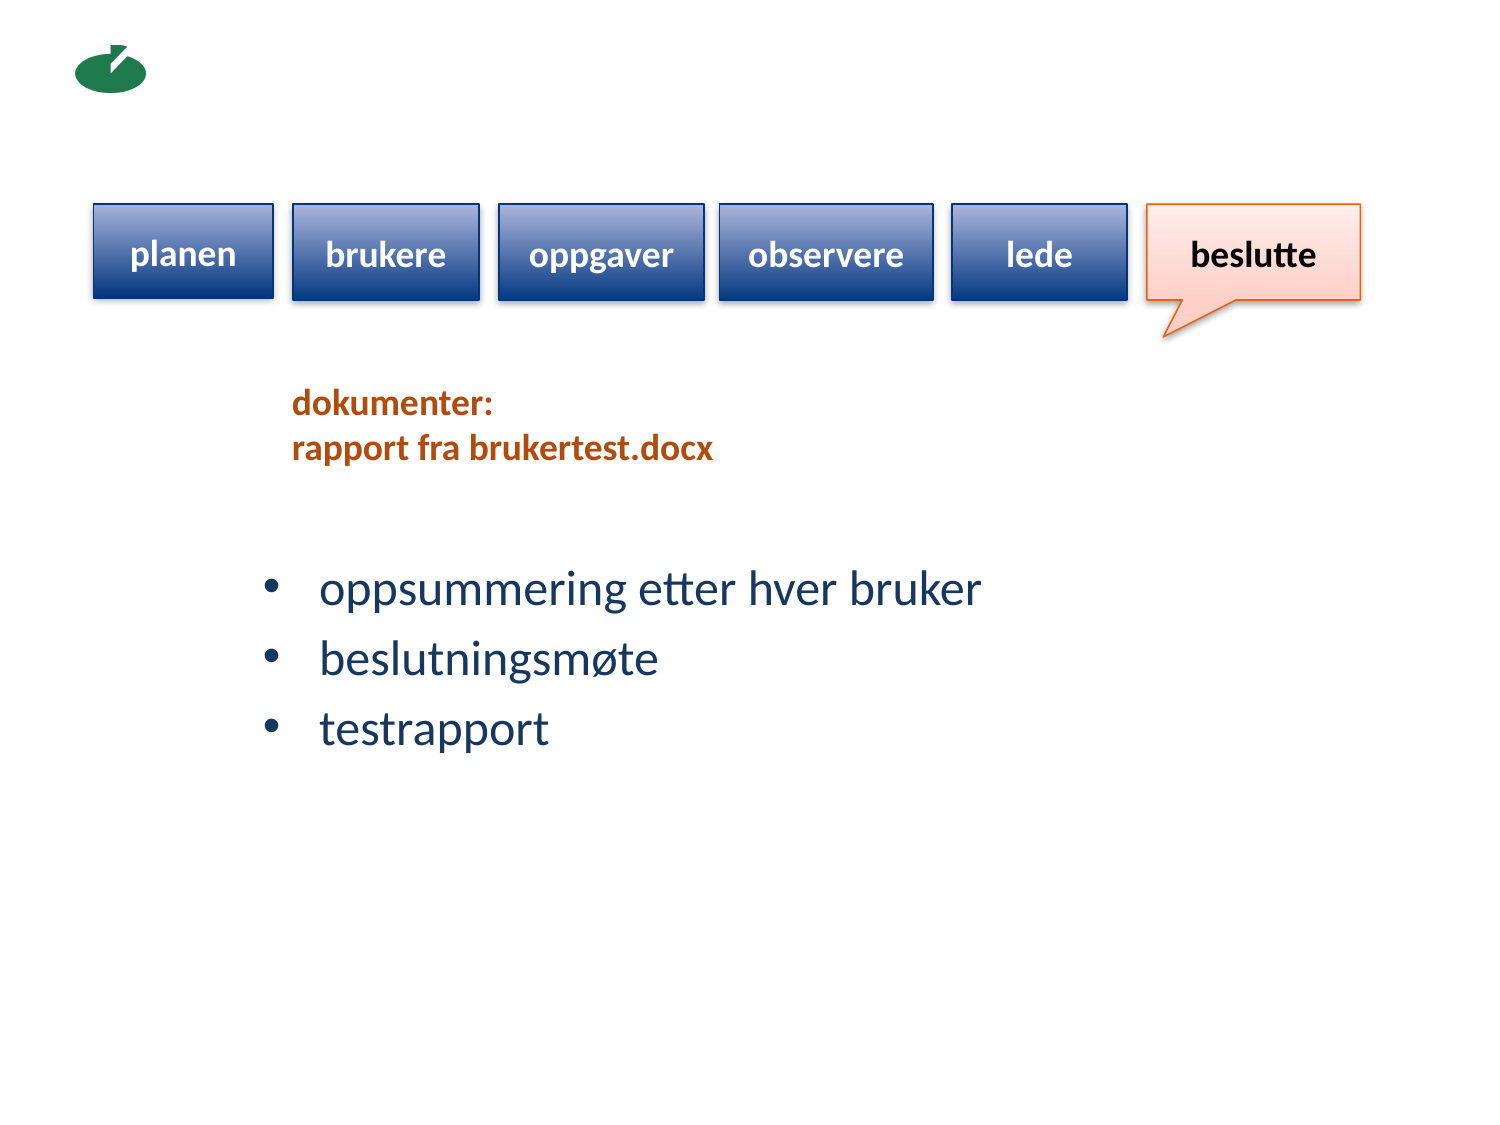

planen
brukere
oppgaver
observere
lede
beslutte
dokumenter:
rapport fra brukertest.docx
oppsummering etter hver bruker
beslutningsmøte
testrapport